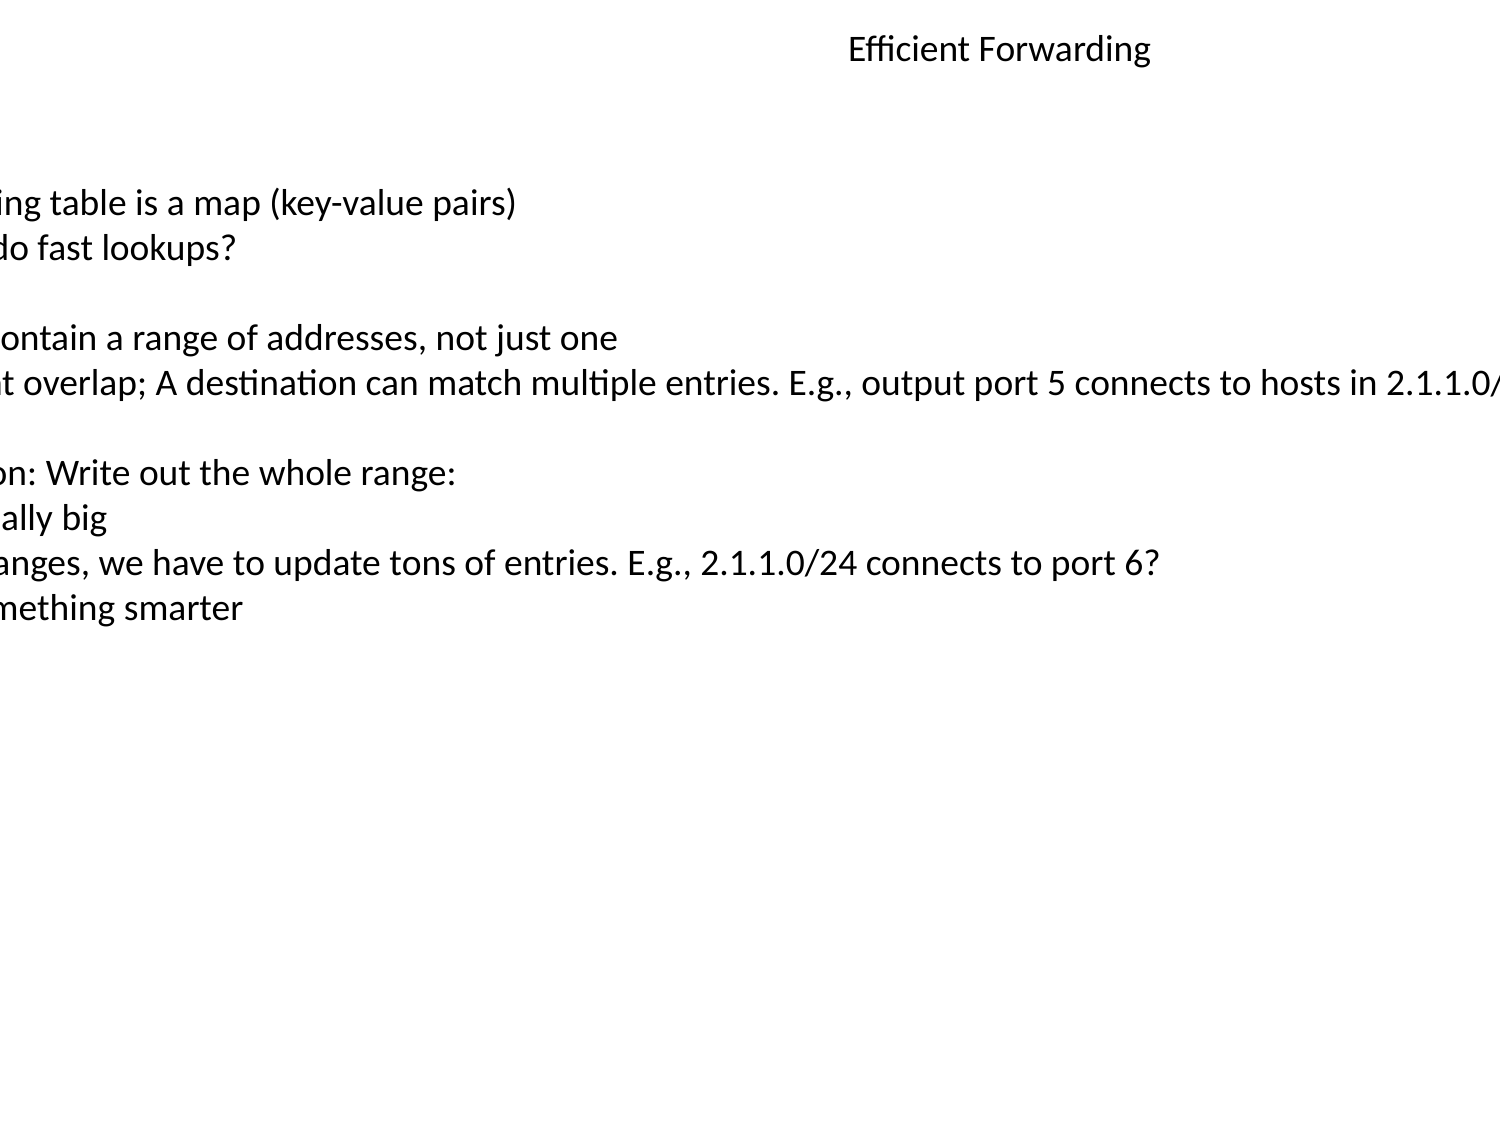

Efficient Forwarding
The forwarding table is a map (key-value pairs)
How do we do fast lookups?
Challenges:
Entries can contain a range of addresses, not just one
Ranges might overlap; A destination can match multiple entries. E.g., output port 5 connects to hosts in 2.1.1.0/24

Naive solution: Write out the whole range:
Table gets really big
If a route changes, we have to update tons of entries. E.g., 2.1.1.0/24 connects to port 6?
We need something smarter